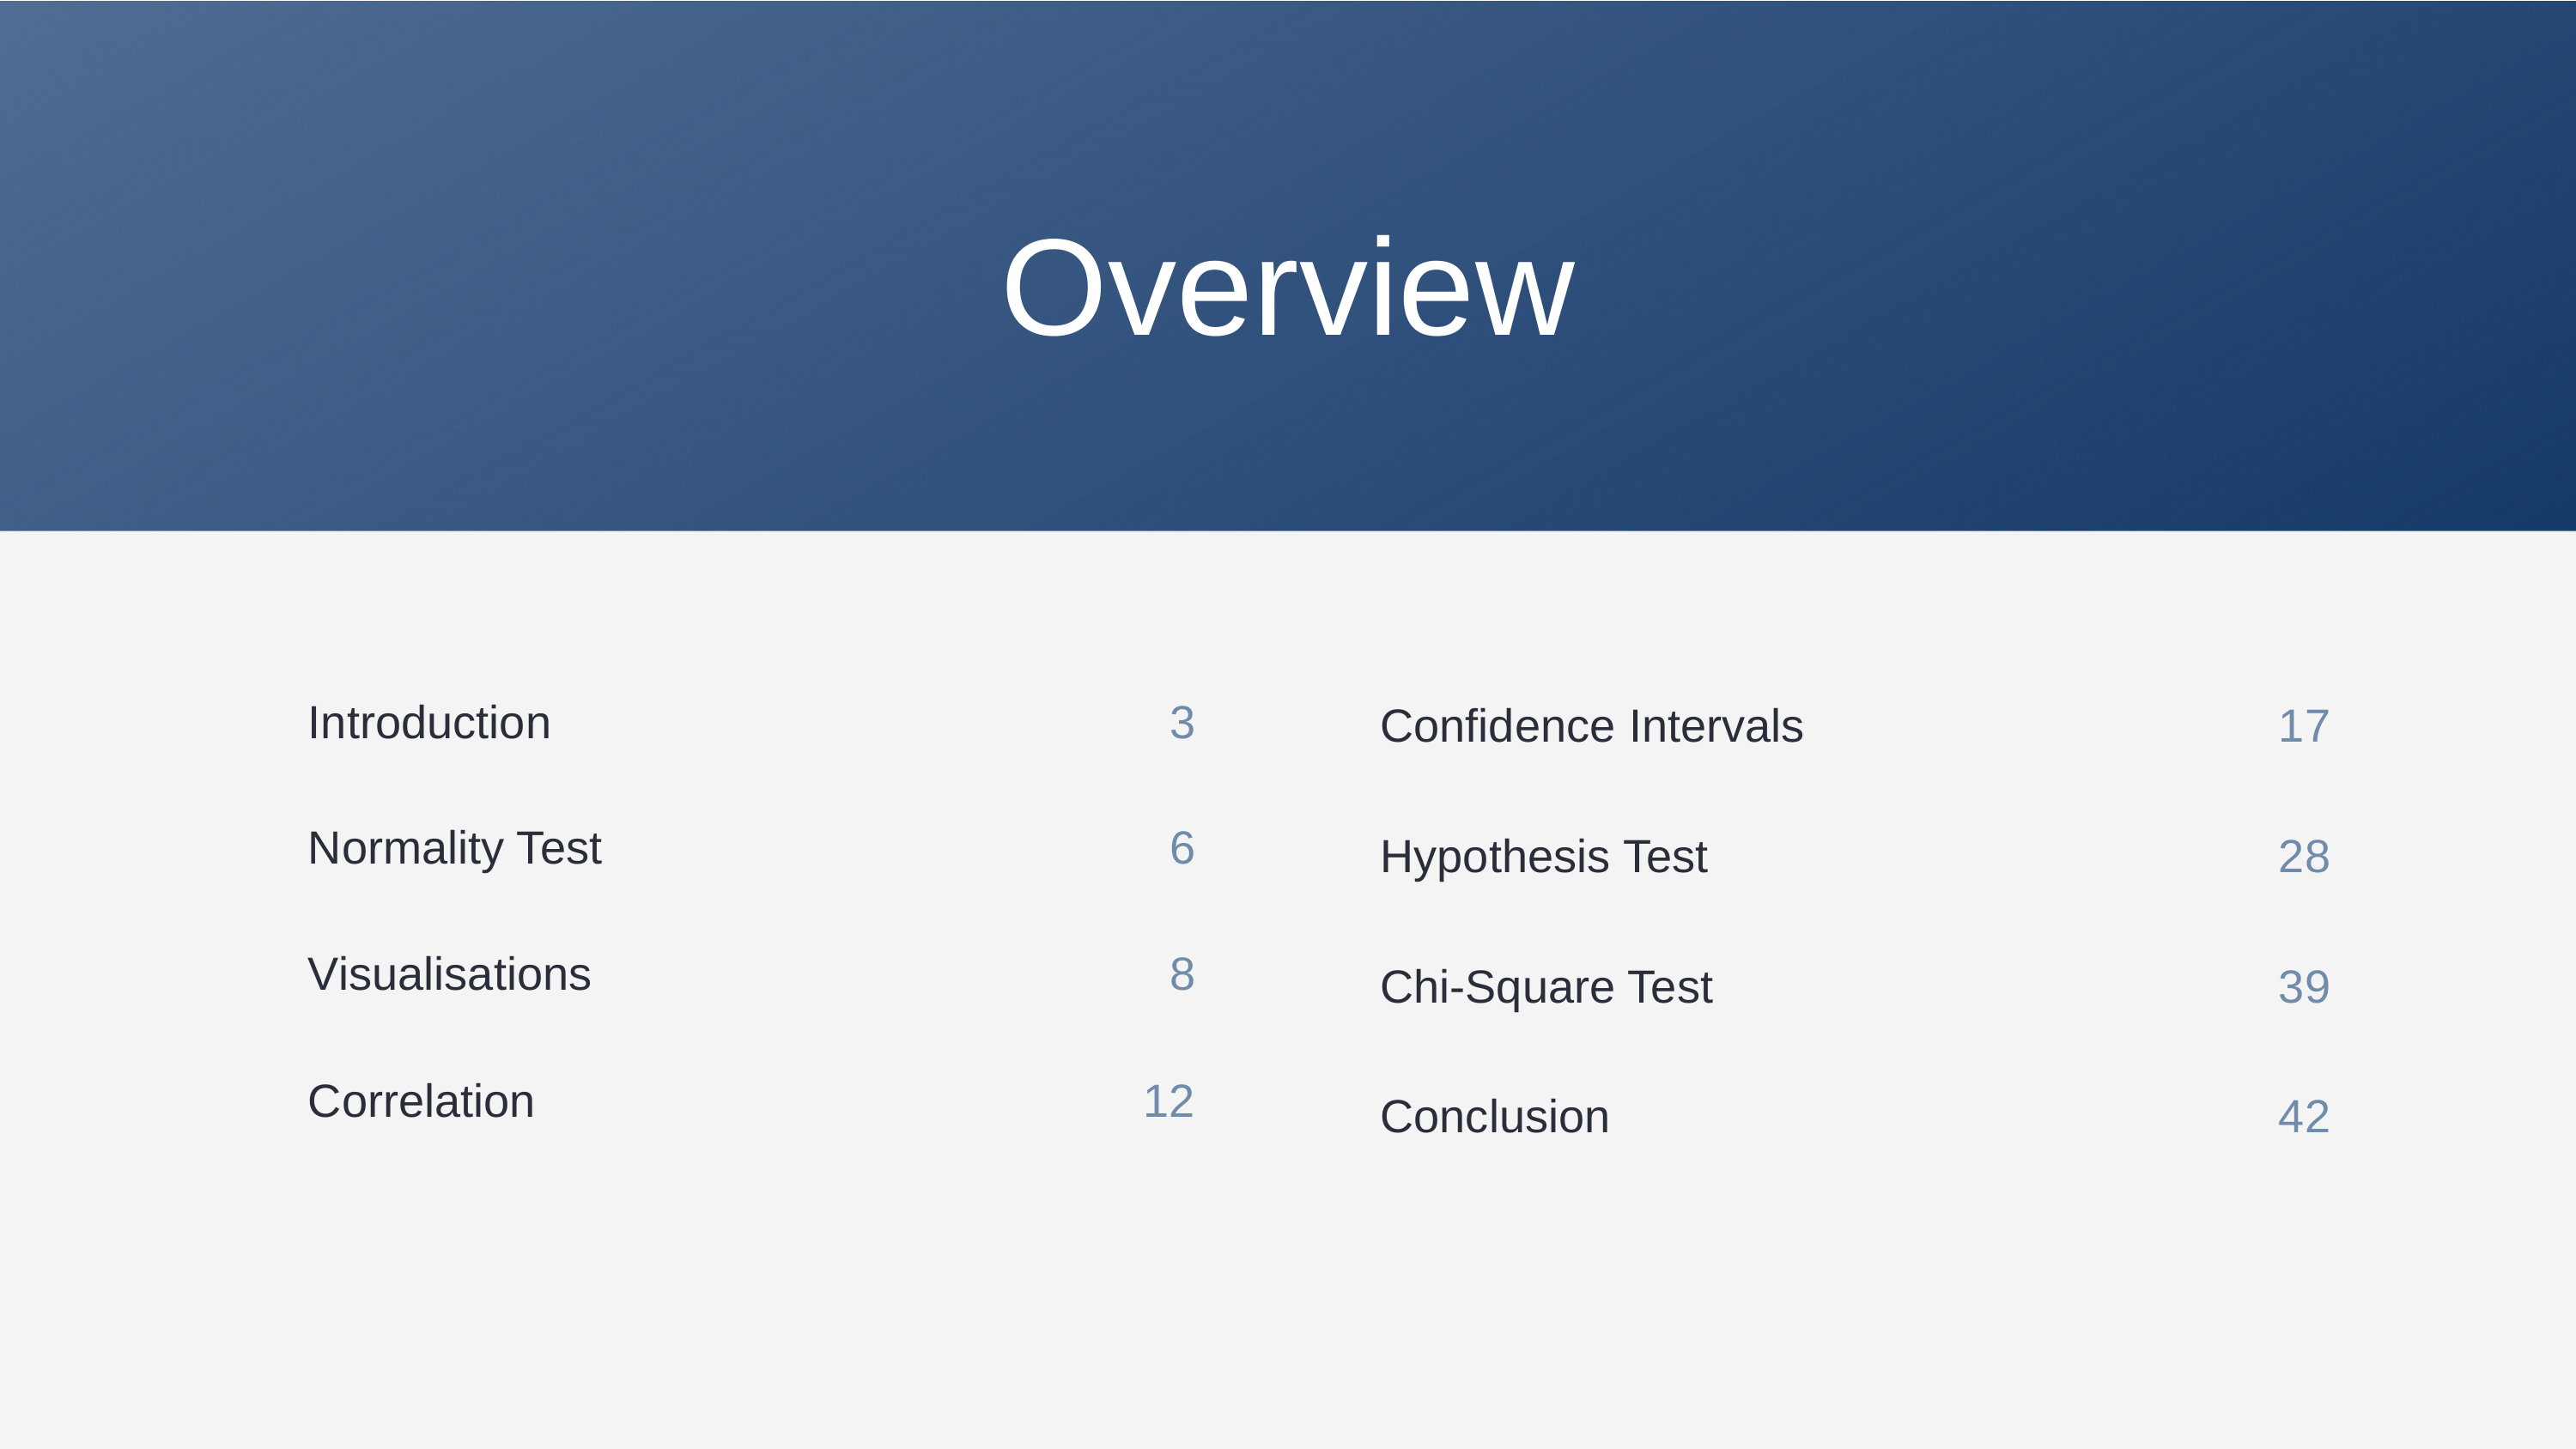

Overview

| Introduction | 3 |
| --- | --- |
| Normality Test | 6 |
| Visualisations | 8 |
| Correlation | 12 |
|  |  |
| Confidence Intervals | 17 |
| --- | --- |
| Hypothesis Test | 28 |
| Chi-Square Test | 39 |
| Conclusion | 42 |
|  |  |